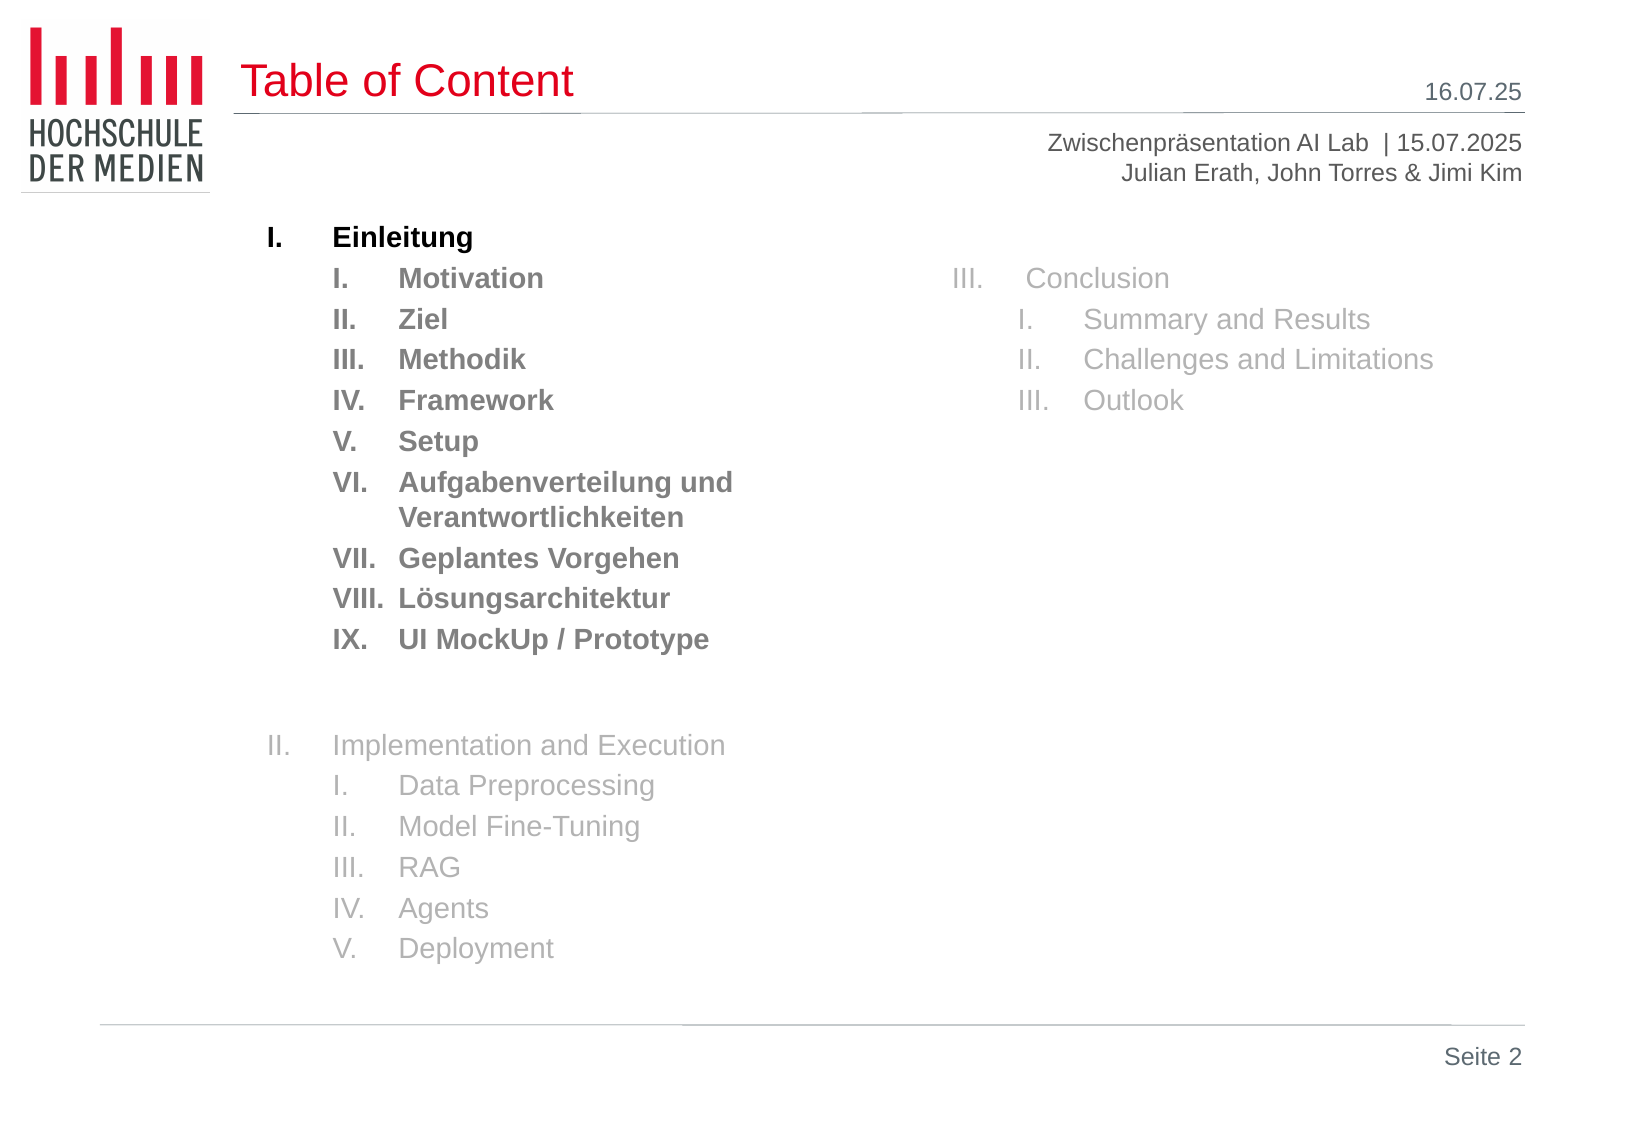

# Table of Content
16.07.25
Einleitung
Motivation
Ziel
Methodik
Framework
Setup
Aufgabenverteilung und Verantwortlichkeiten
Geplantes Vorgehen
Lösungsarchitektur
UI MockUp / Prototype

Implementation and Execution
Data Preprocessing
Model Fine-Tuning
RAG
Agents
Deployment

 Conclusion
Summary and Results
Challenges and Limitations
Outlook
Seite 2